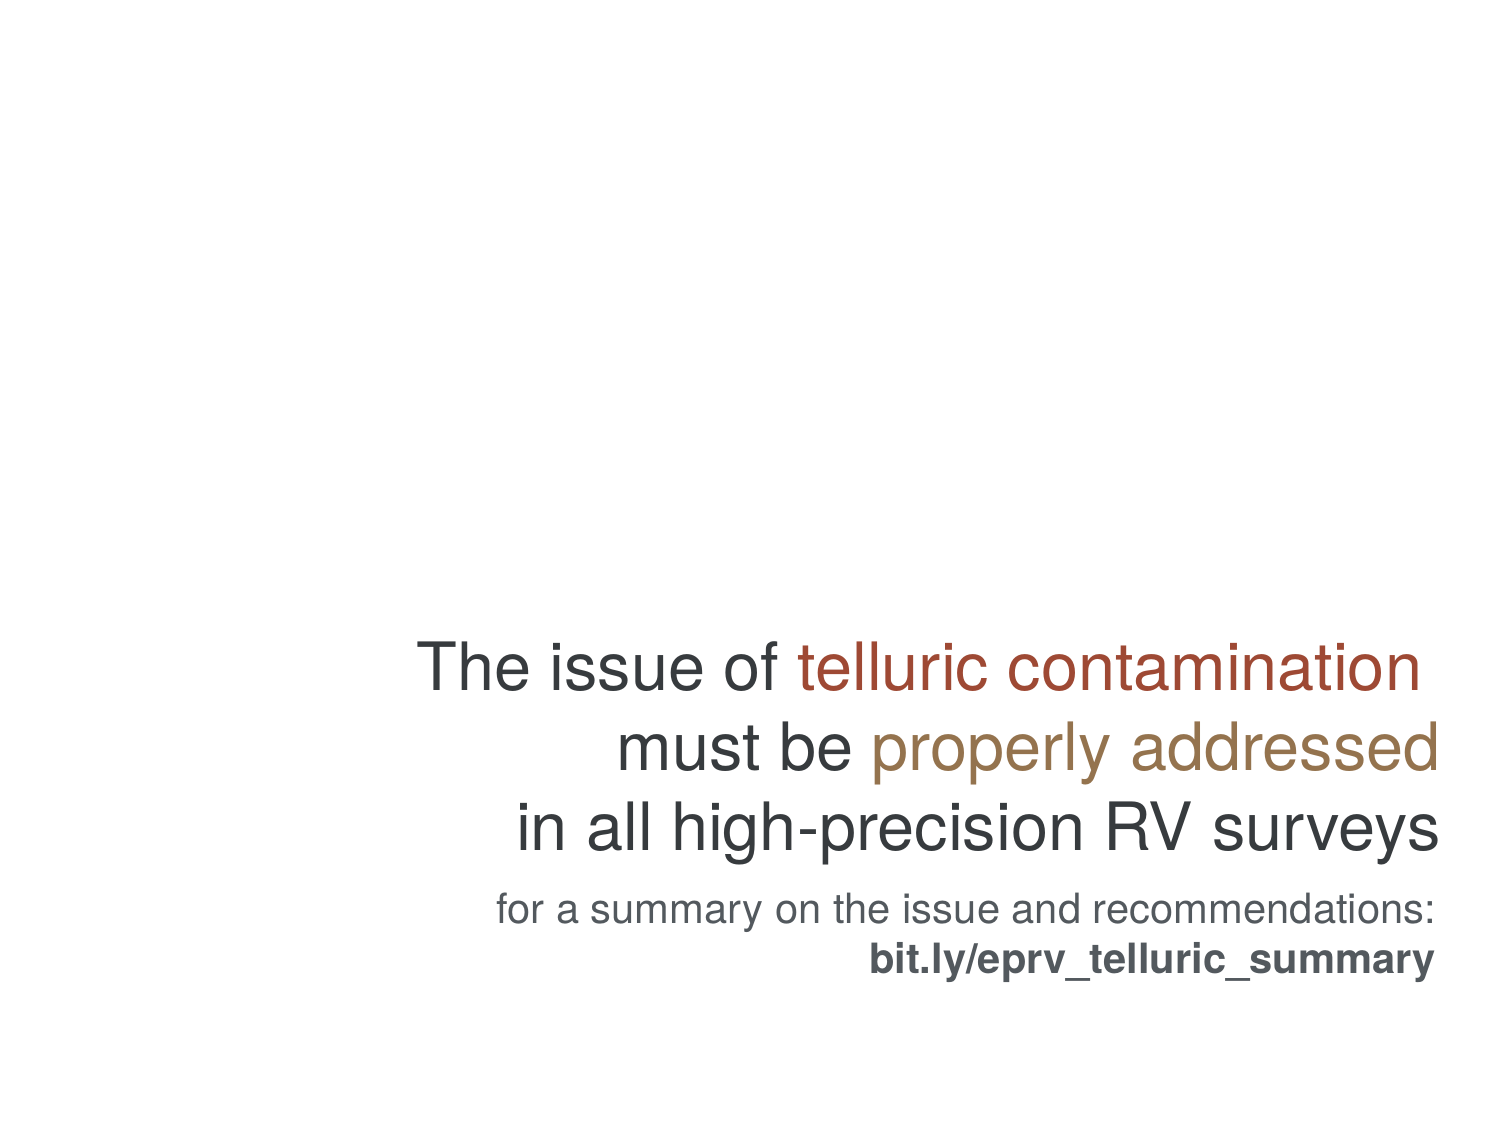

The issue of telluric contamination
must be properly addressed
 in all high-precision RV surveys
for a summary on the issue and recommendations:
bit.ly/eprv_telluric_summary